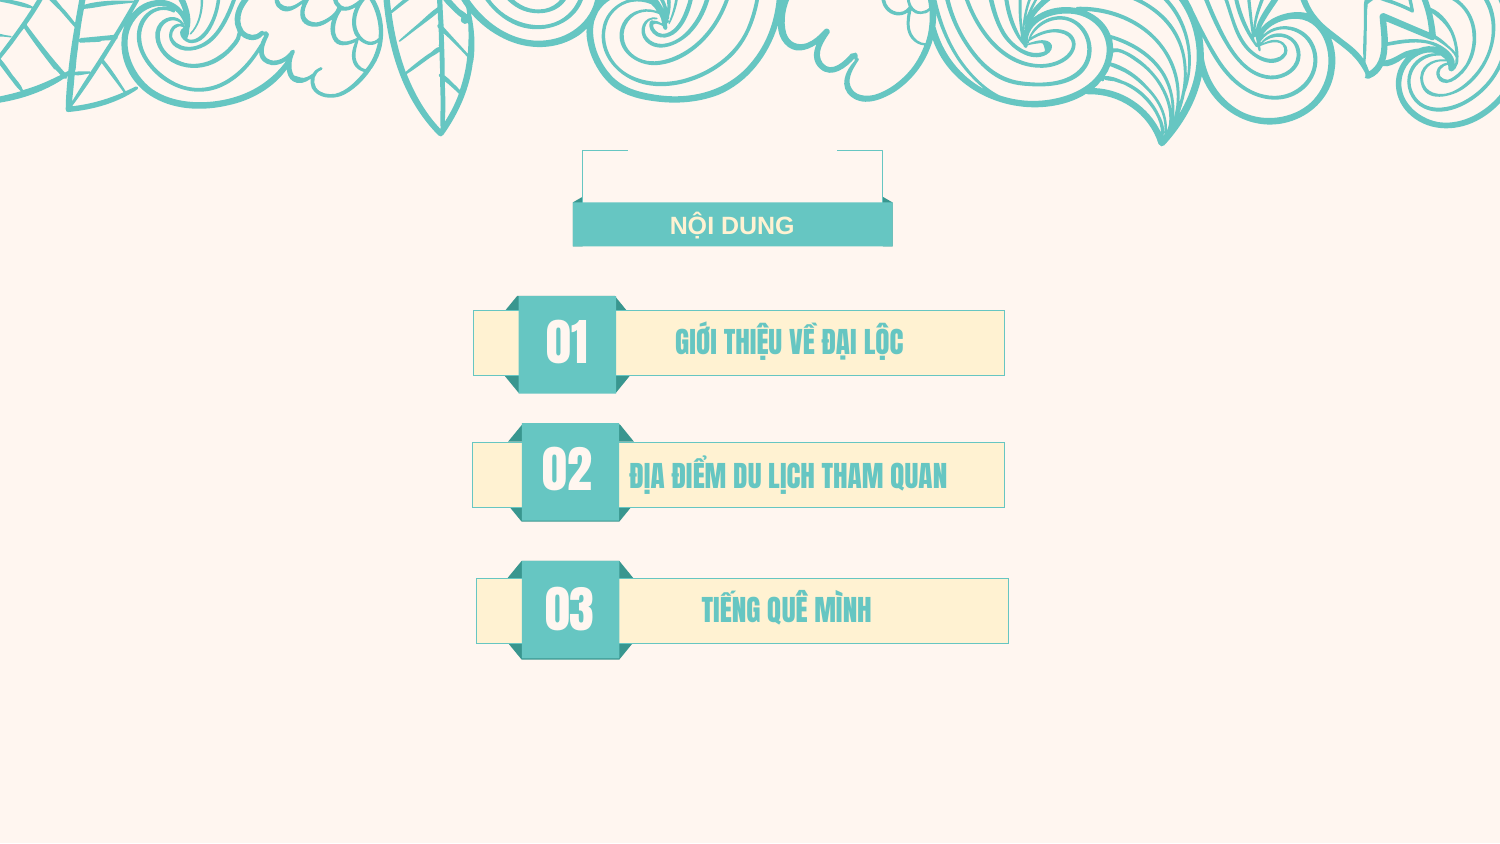

NỘI DUNG

01

GIỚI THIỆU VỀ ĐẠI LỘC

02

ĐỊA ĐIỂM DU LỊCH THAM QUAN

03

TIẾNG QUÊ MÌNH